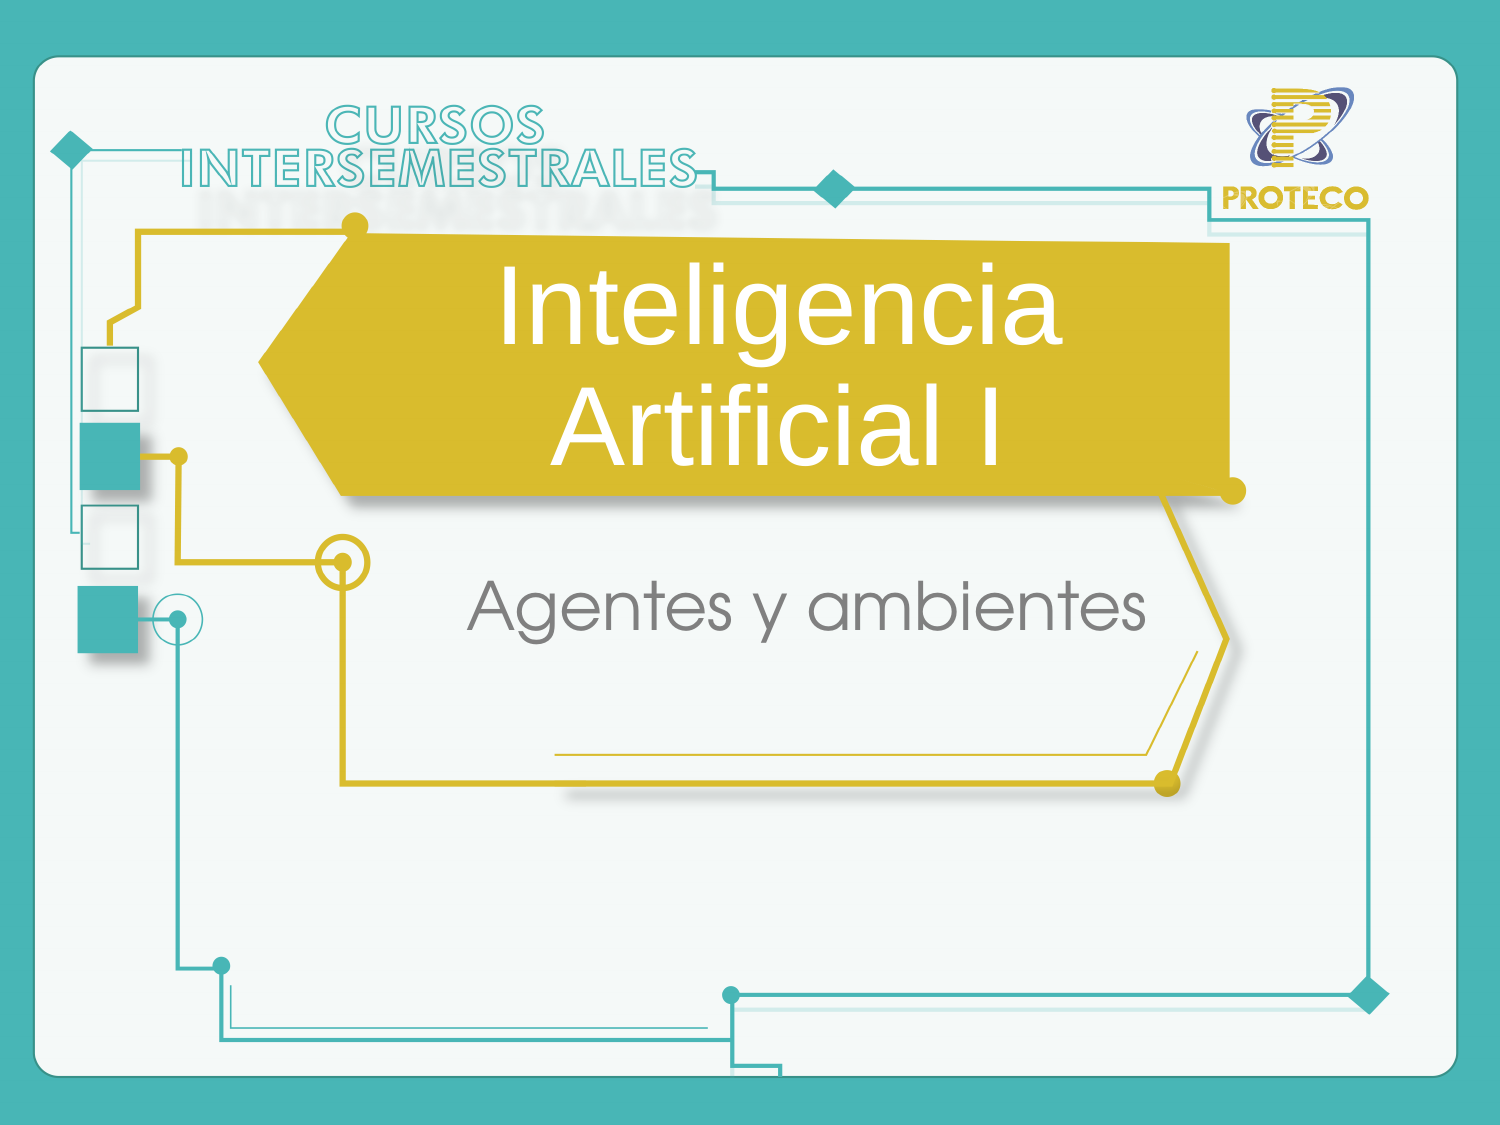

# Inteligencia Artificial I
Agentes y ambientes